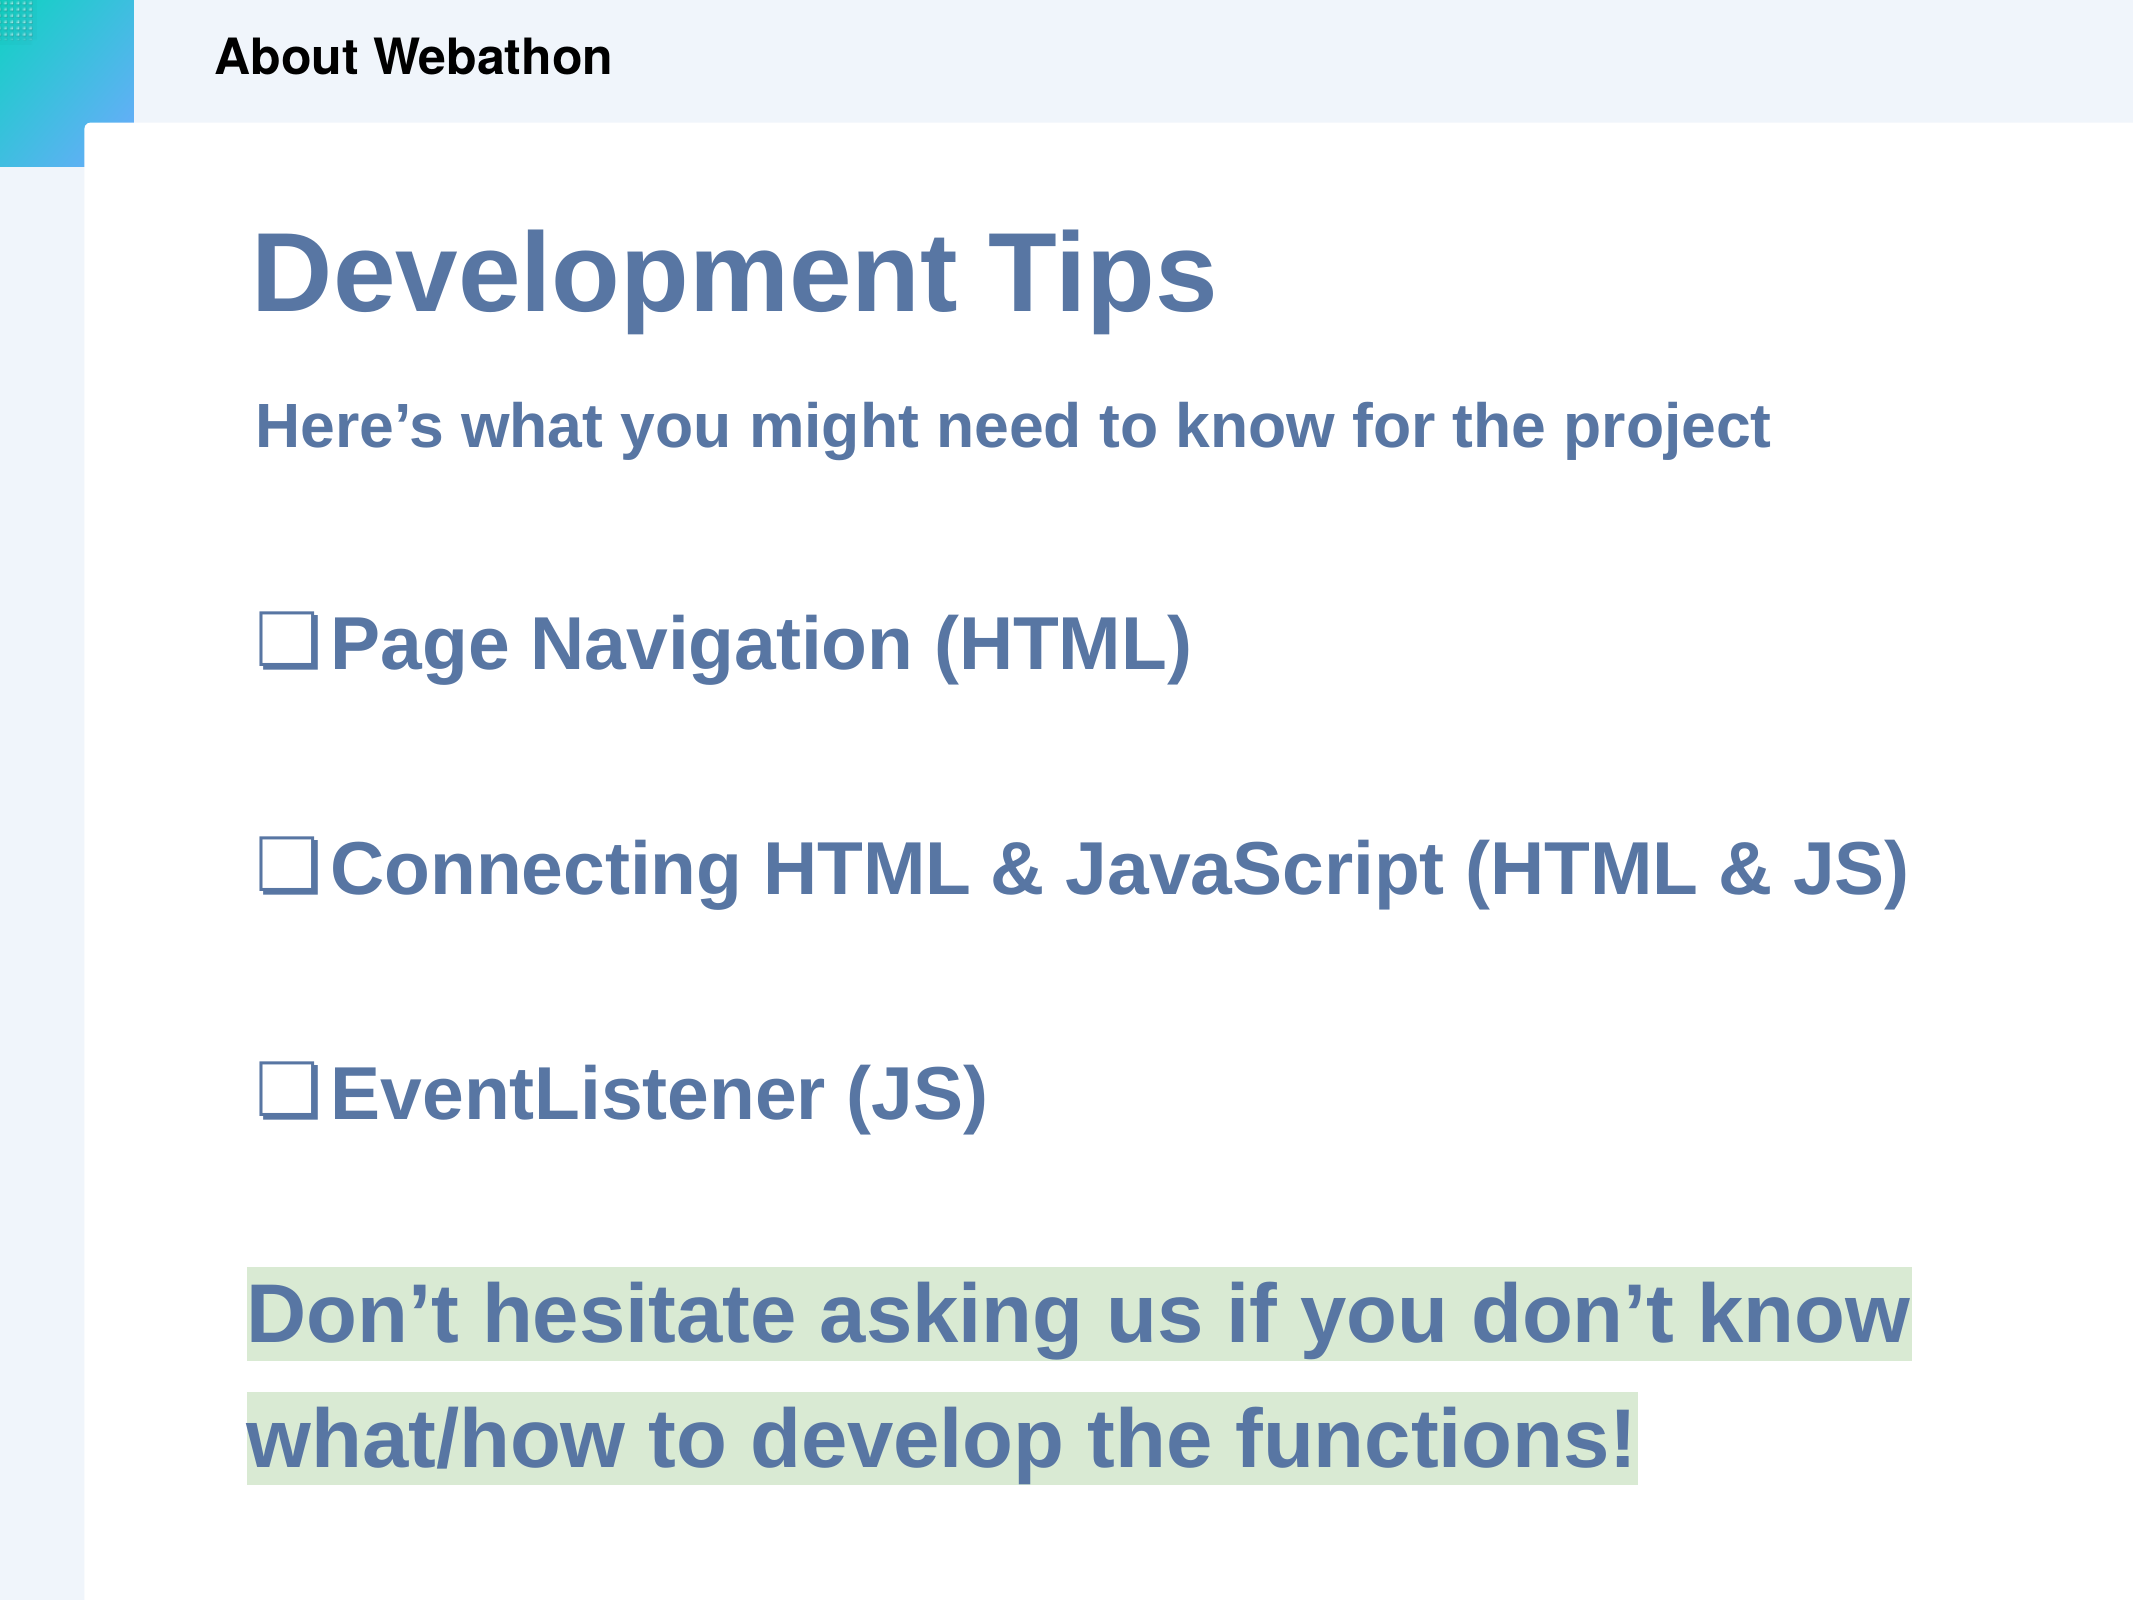

# About Webathon
Development Tips
Here’s what you might need to know for the project

Page Navigation (HTML)

Connecting HTML & JavaScript (HTML & JS)

EventListener (JS)
Don’t hesitate asking us if you don’t know what/how to develop the functions!